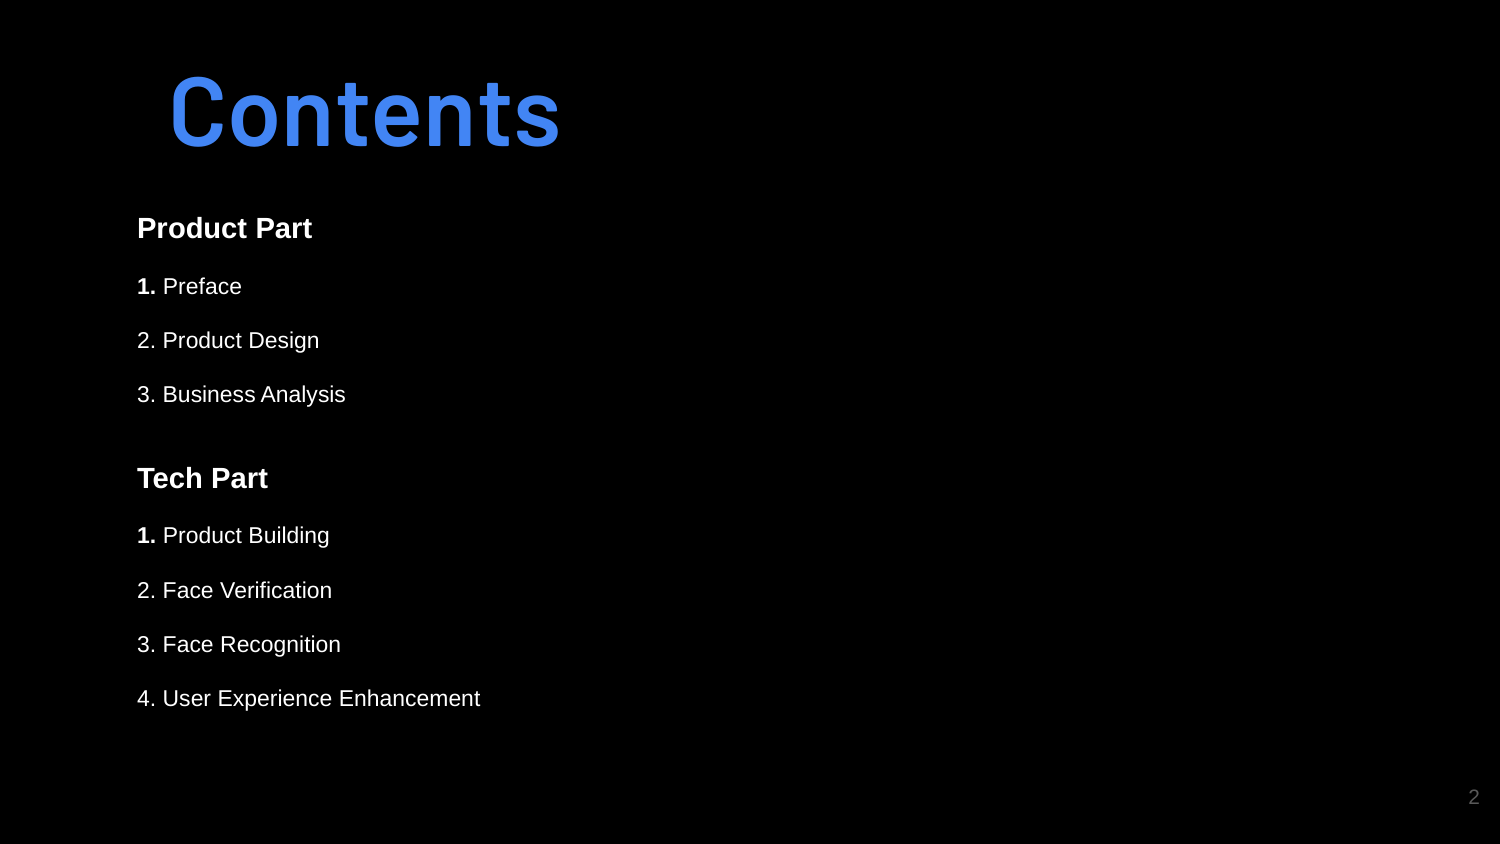

Contents
Product Part
1. Preface
2. Product Design
3. Business Analysis

Tech Part
1. Product Building
2. Face Verification
3. Face Recognition
4. User Experience Enhancement

2